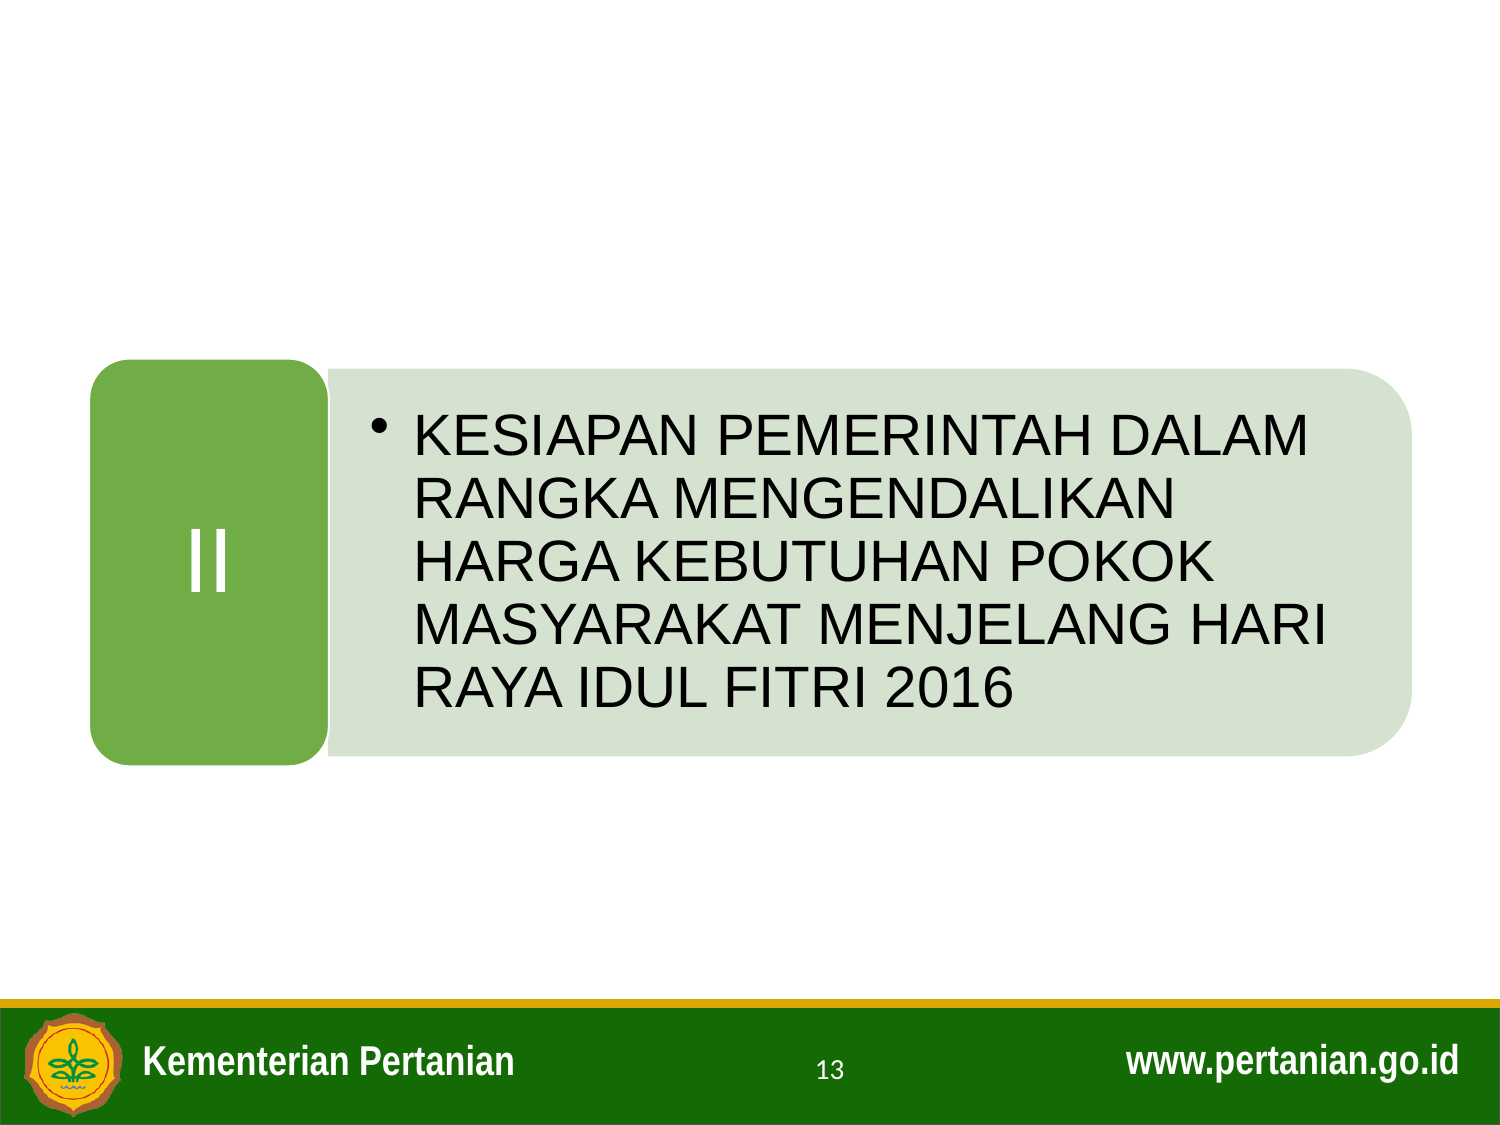

II

KESIAPAN PEMERINTAH DALAM RANGKA MENGENDALIKAN HARGA KEBUTUHAN POKOK MASYARAKAT MENJELANG HARI RAYA IDUL FITRI 2016
13